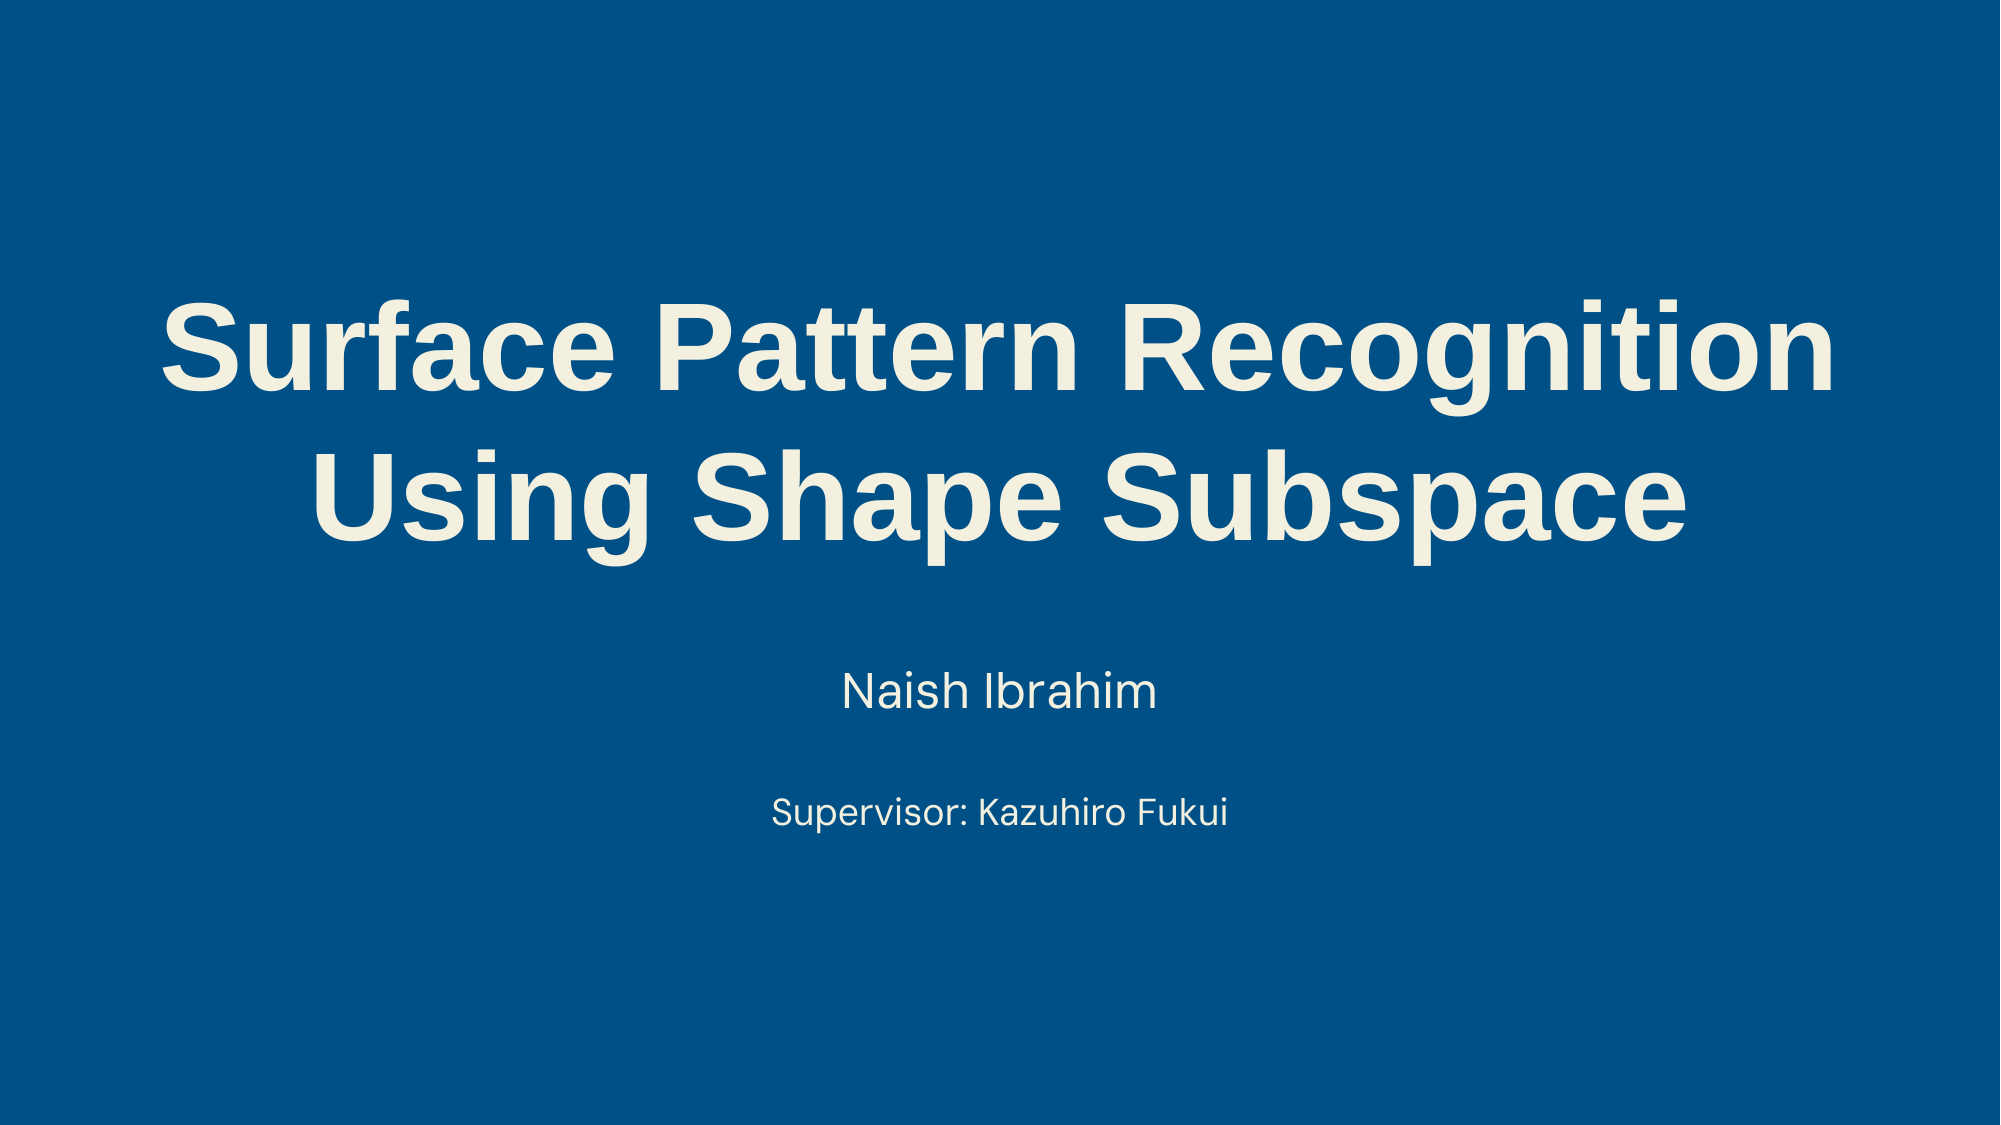

Surface Pattern Recognition Using Shape Subspace
Naish Ibrahim
Supervisor: Kazuhiro Fukui